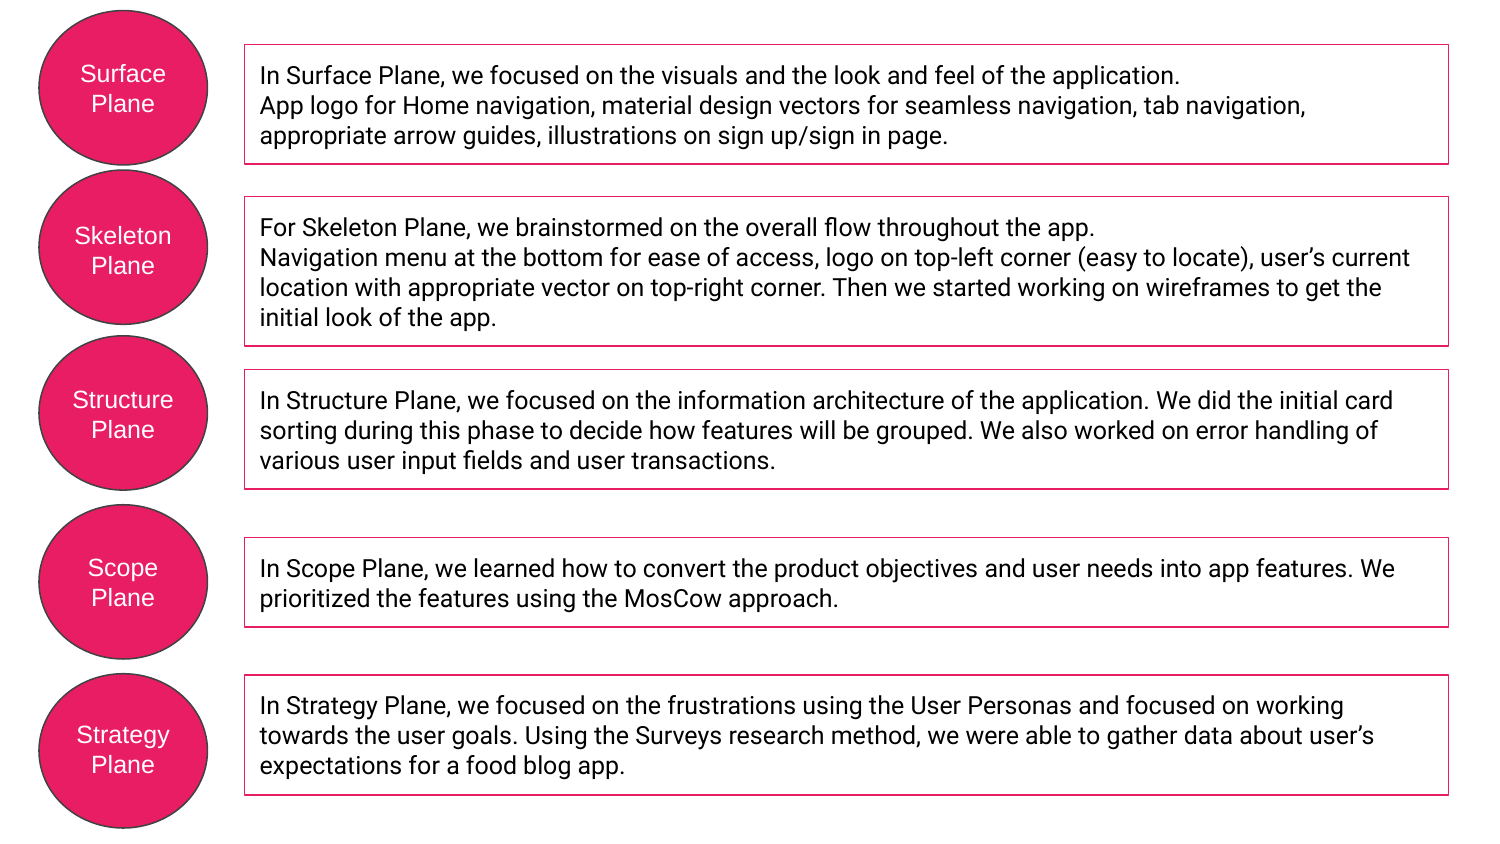

Surface
Plane
In Surface Plane, we focused on the visuals and the look and feel of the application.
App logo for Home navigation, material design vectors for seamless navigation, tab navigation, appropriate arrow guides, illustrations on sign up/sign in page.

For Skeleton Plane, we brainstormed on the overall flow throughout the app.
Navigation menu at the bottom for ease of access, logo on top-left corner (easy to locate), user’s current location with appropriate vector on top-right corner. Then we started working on wireframes to get the initial look of the app.
Skeleton
Plane

Structure
Plane
In Structure Plane, we focused on the information architecture of the application. We did the initial card sorting during this phase to decide how features will be grouped. We also worked on error handling of various user input fields and user transactions.

Scope Plane
In Scope Plane, we learned how to convert the product objectives and user needs into app features. We prioritized the features using the MosCow approach.

In Strategy Plane, we focused on the frustrations using the User Personas and focused on working towards the user goals. Using the Surveys research method, we were able to gather data about user’s expectations for a food blog app.
Strategy Plane